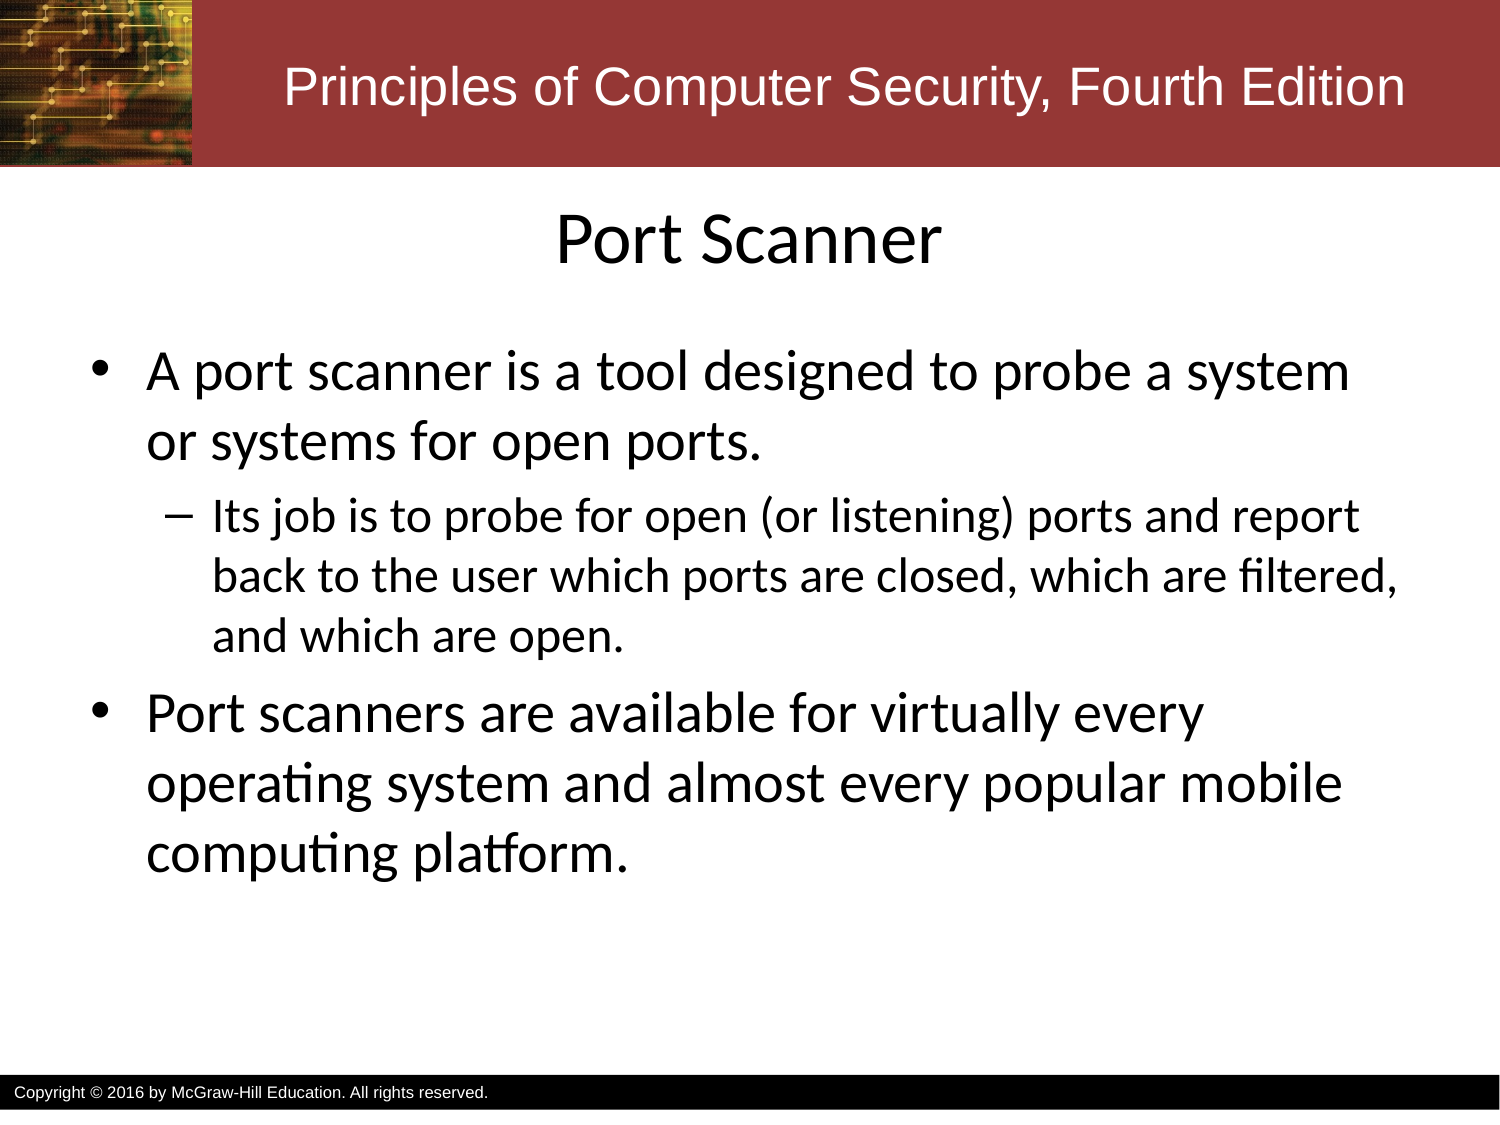

# Port Scanner
A port scanner is a tool designed to probe a system or systems for open ports.
Its job is to probe for open (or listening) ports and report back to the user which ports are closed, which are filtered, and which are open.
Port scanners are available for virtually every operating system and almost every popular mobile computing platform.